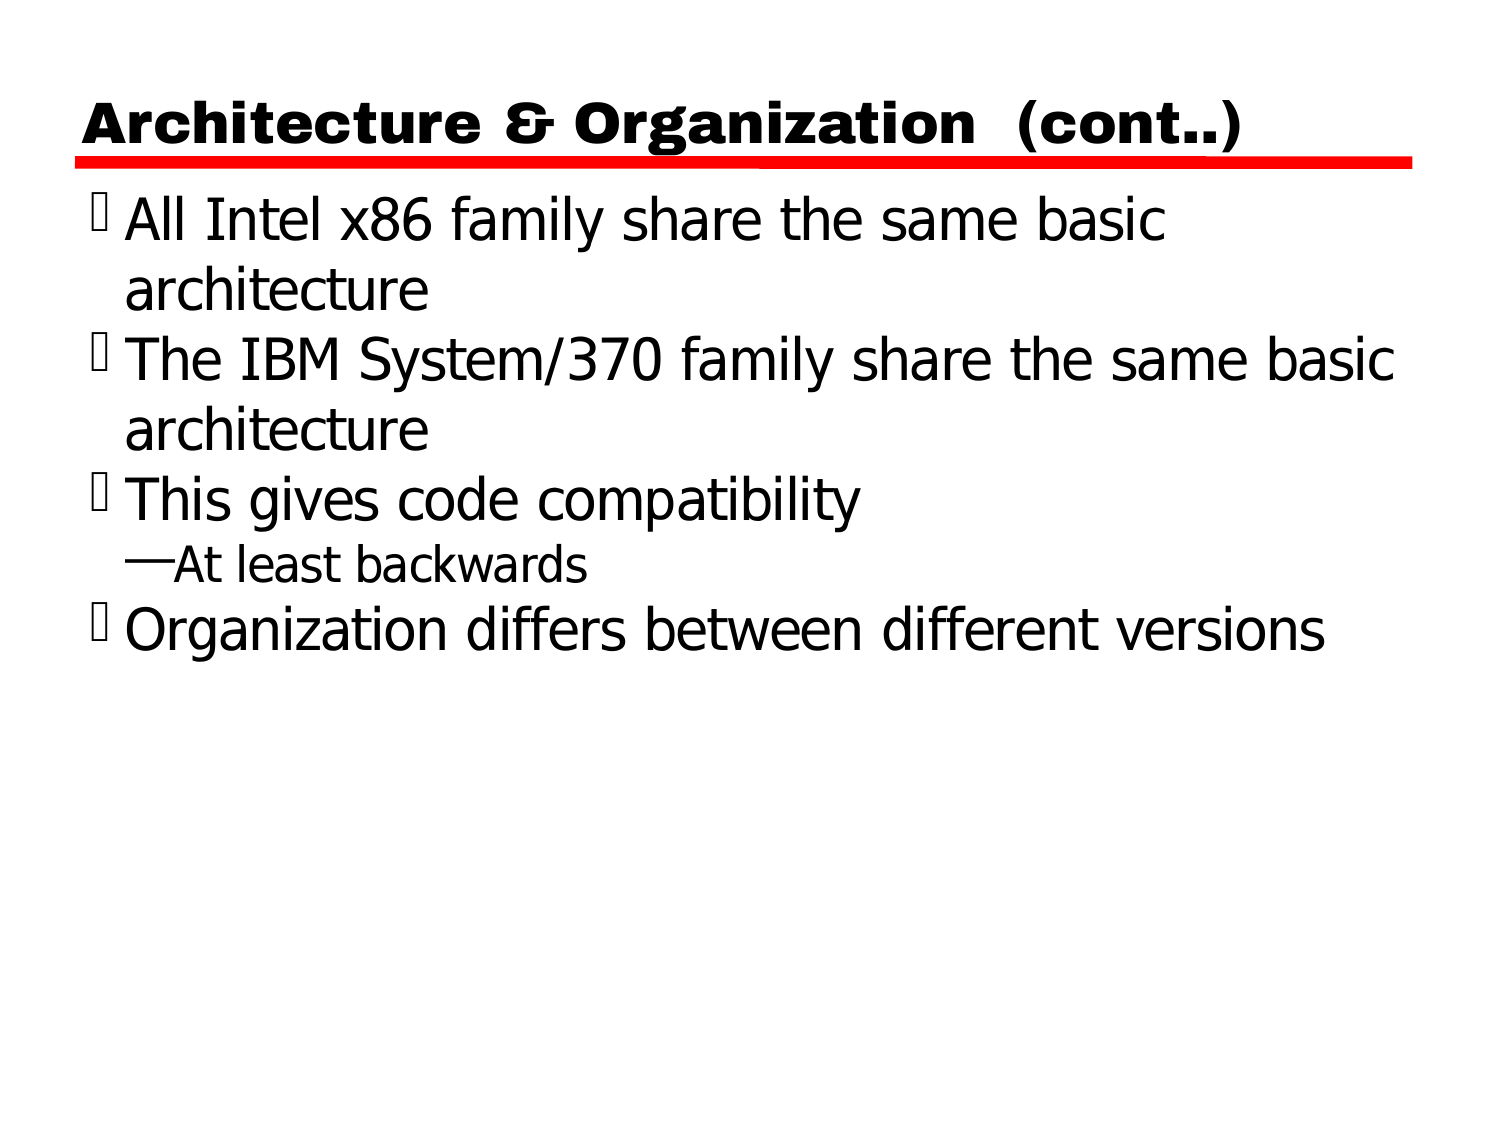

Architecture & Organization  (cont..)
All Intel x86 family share the same basic architecture
The IBM System/370 family share the same basic architecture
This gives code compatibility
At least backwards
Organization differs between different versions